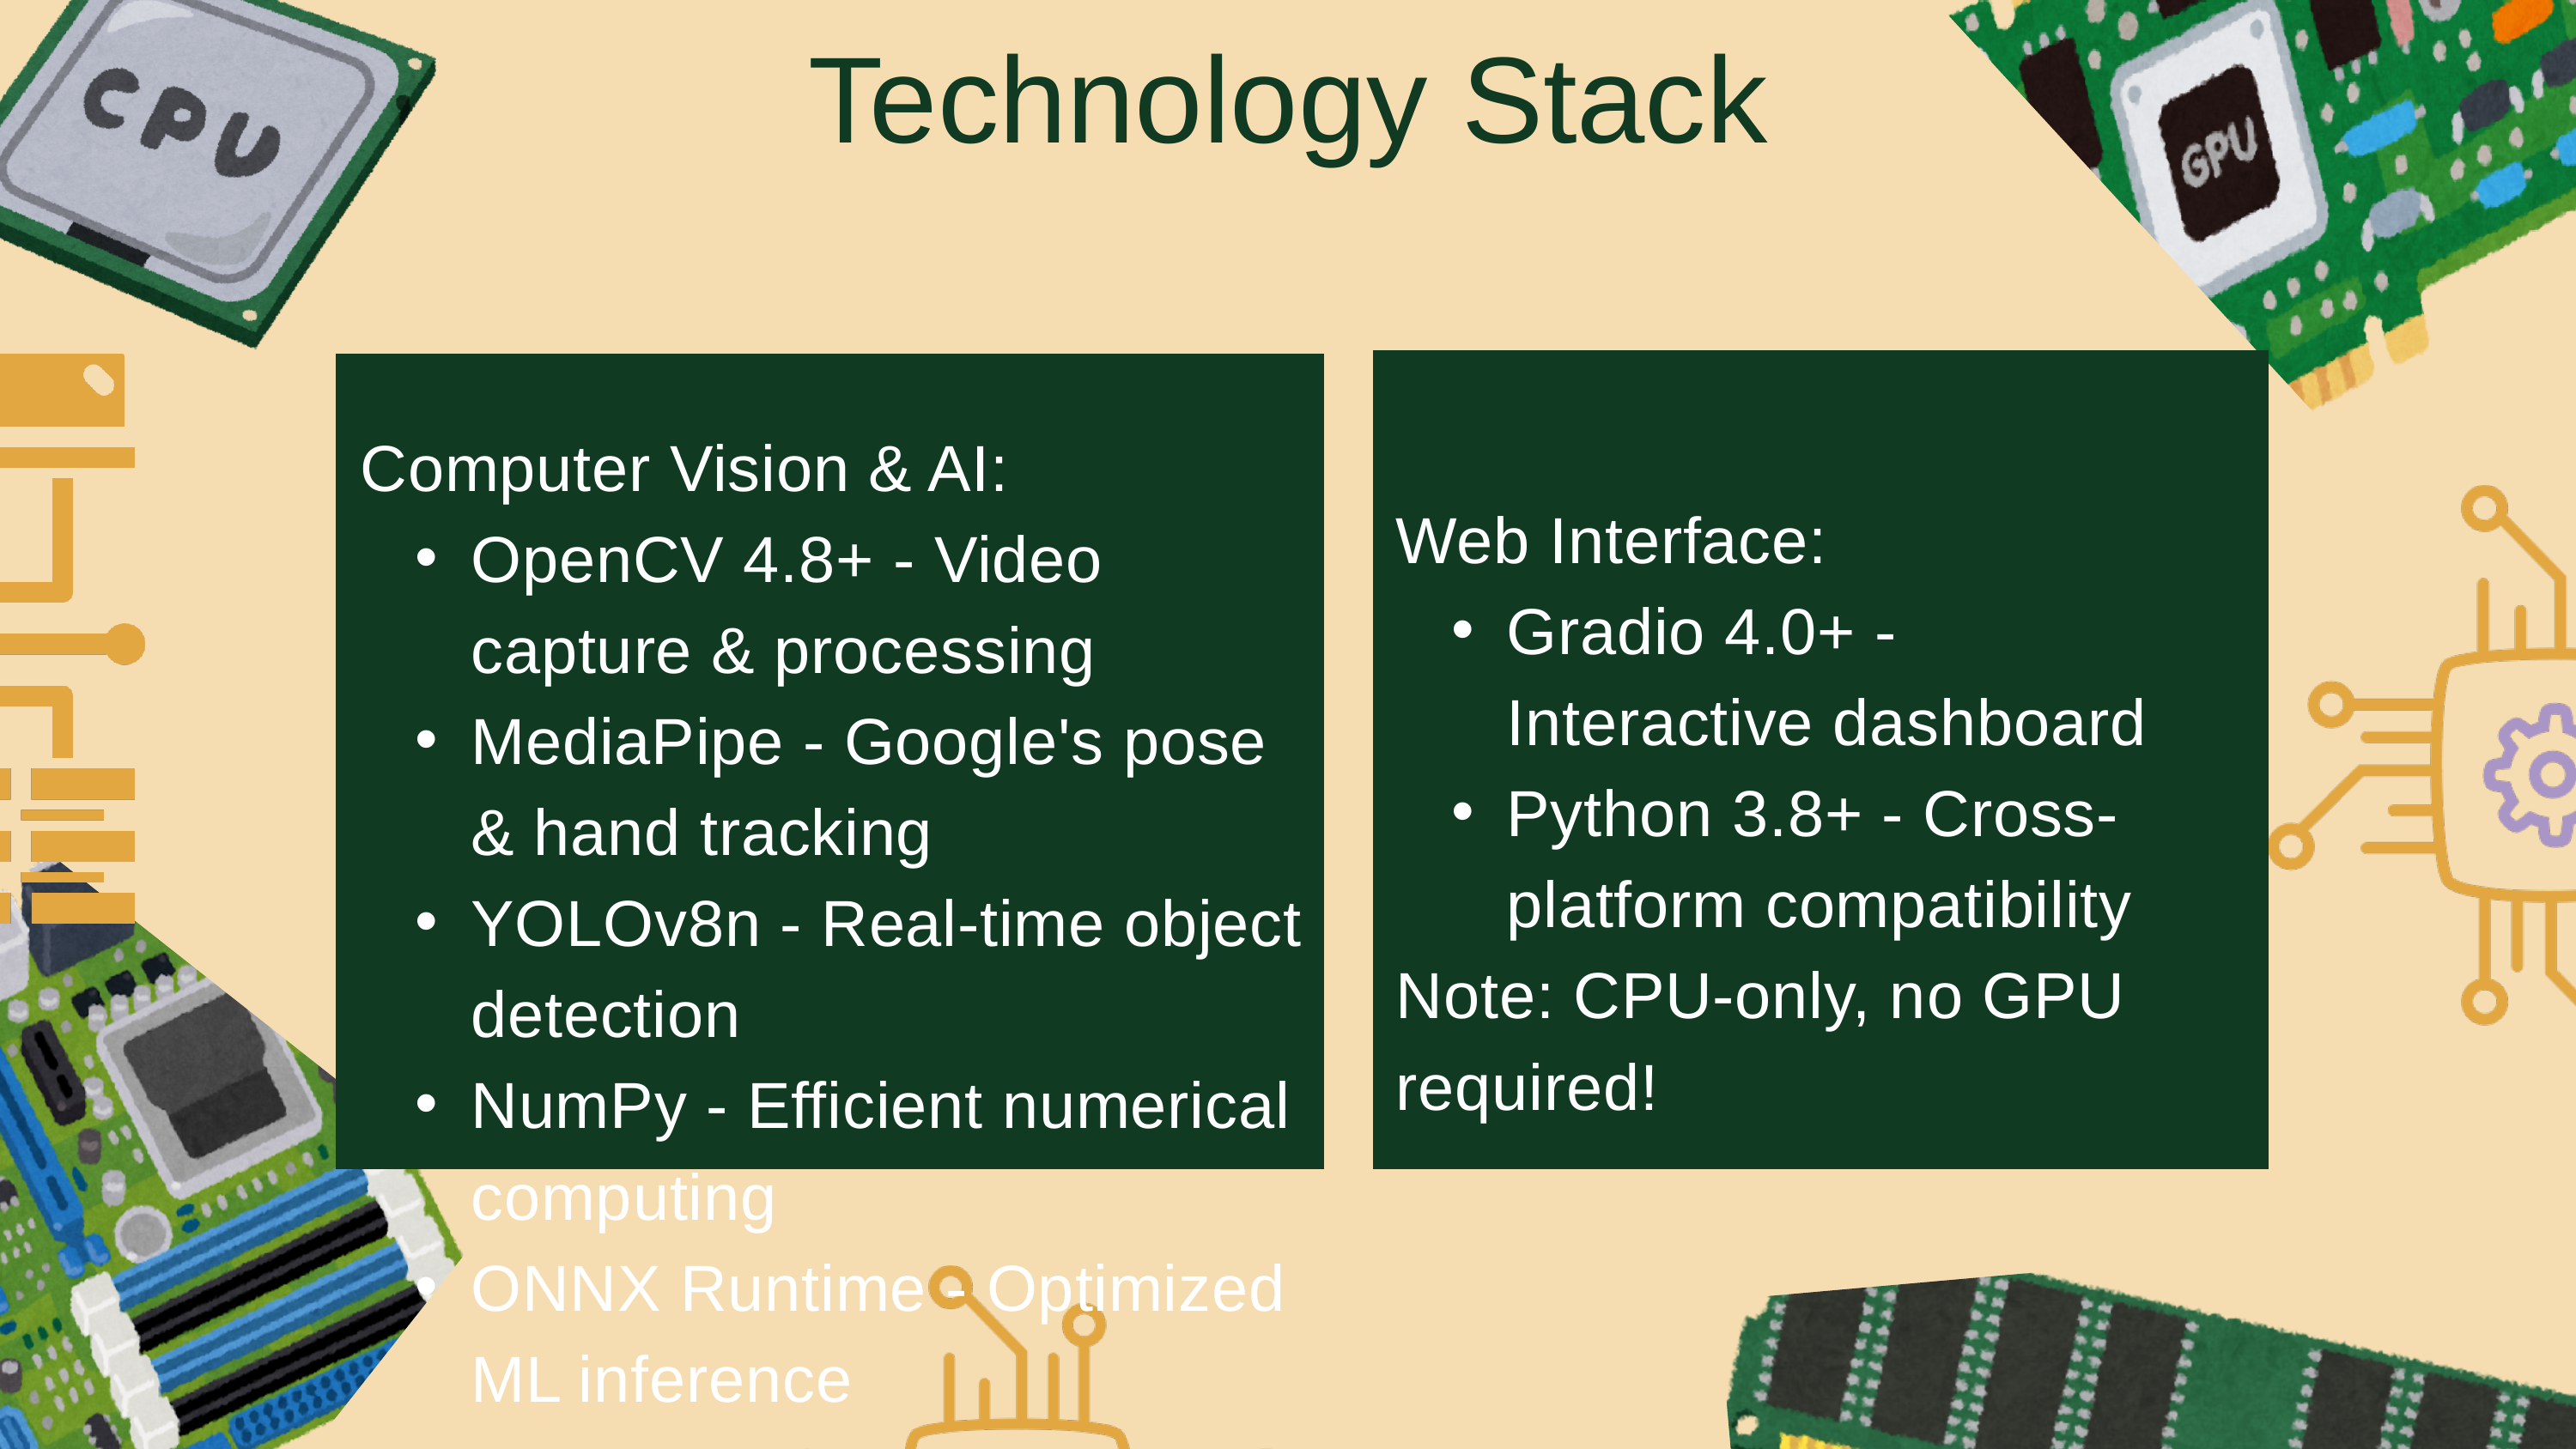

Technology Stack

Computer Vision & AI:
OpenCV 4.8+ - Video capture & processing
MediaPipe - Google's pose & hand tracking
YOLOv8n - Real-time object detection
NumPy - Efficient numerical computing
ONNX Runtime - Optimized ML inference
Web Interface:
Gradio 4.0+ - Interactive dashboard
Python 3.8+ - Cross-platform compatibility
Note: CPU-only, no GPU required!